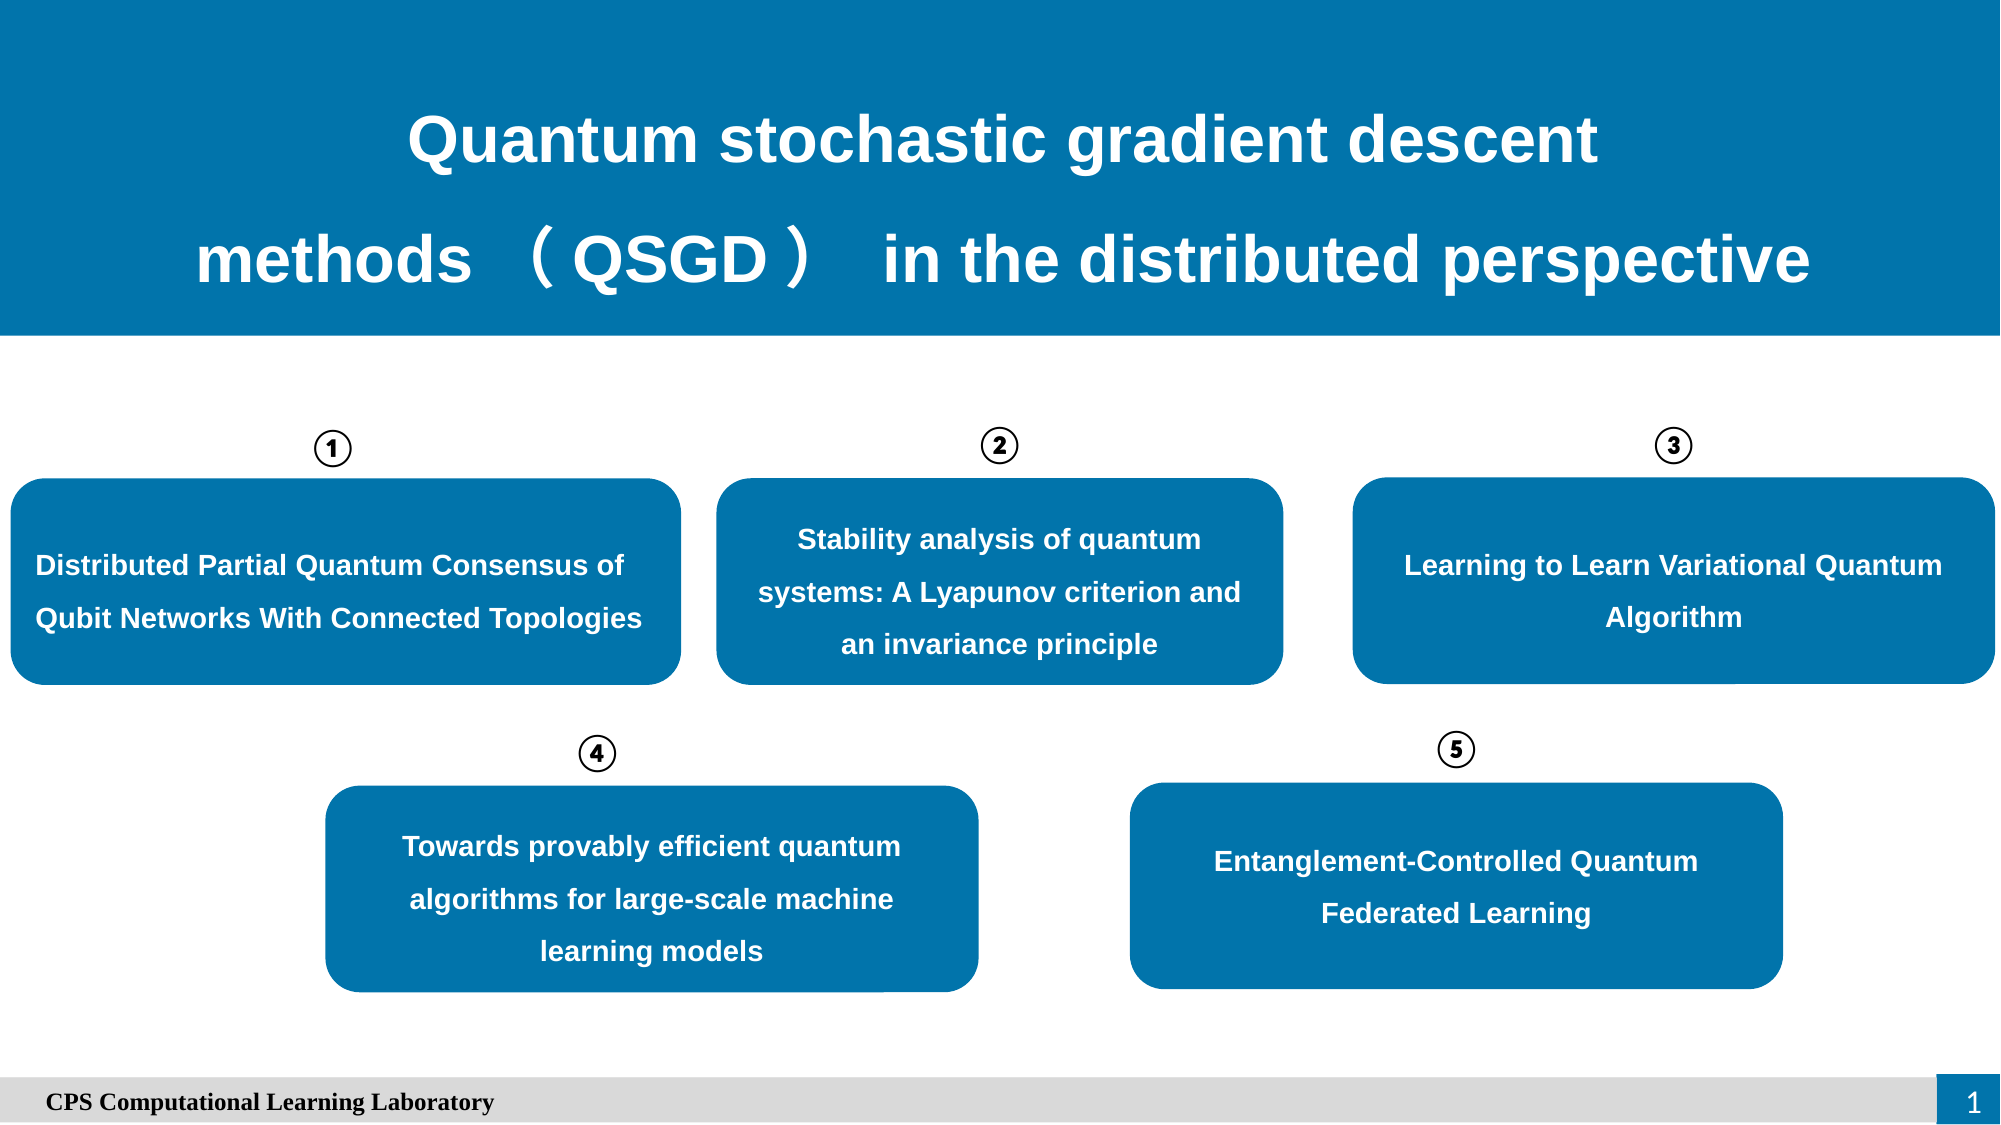

Quantum stochastic gradient descent methods（QSGD） in the distributed perspective
②
③
①
Learning to Learn Variational Quantum Algorithm
Stability analysis of quantum systems: A Lyapunov criterion and an invariance principle
Distributed Partial Quantum Consensus of Qubit Networks With Connected Topologies
⑤
④

Entanglement-Controlled Quantum Federated Learning

Towards provably efficient quantum algorithms for large-scale machine learning models
1
　CPS Computational Learning Laboratory